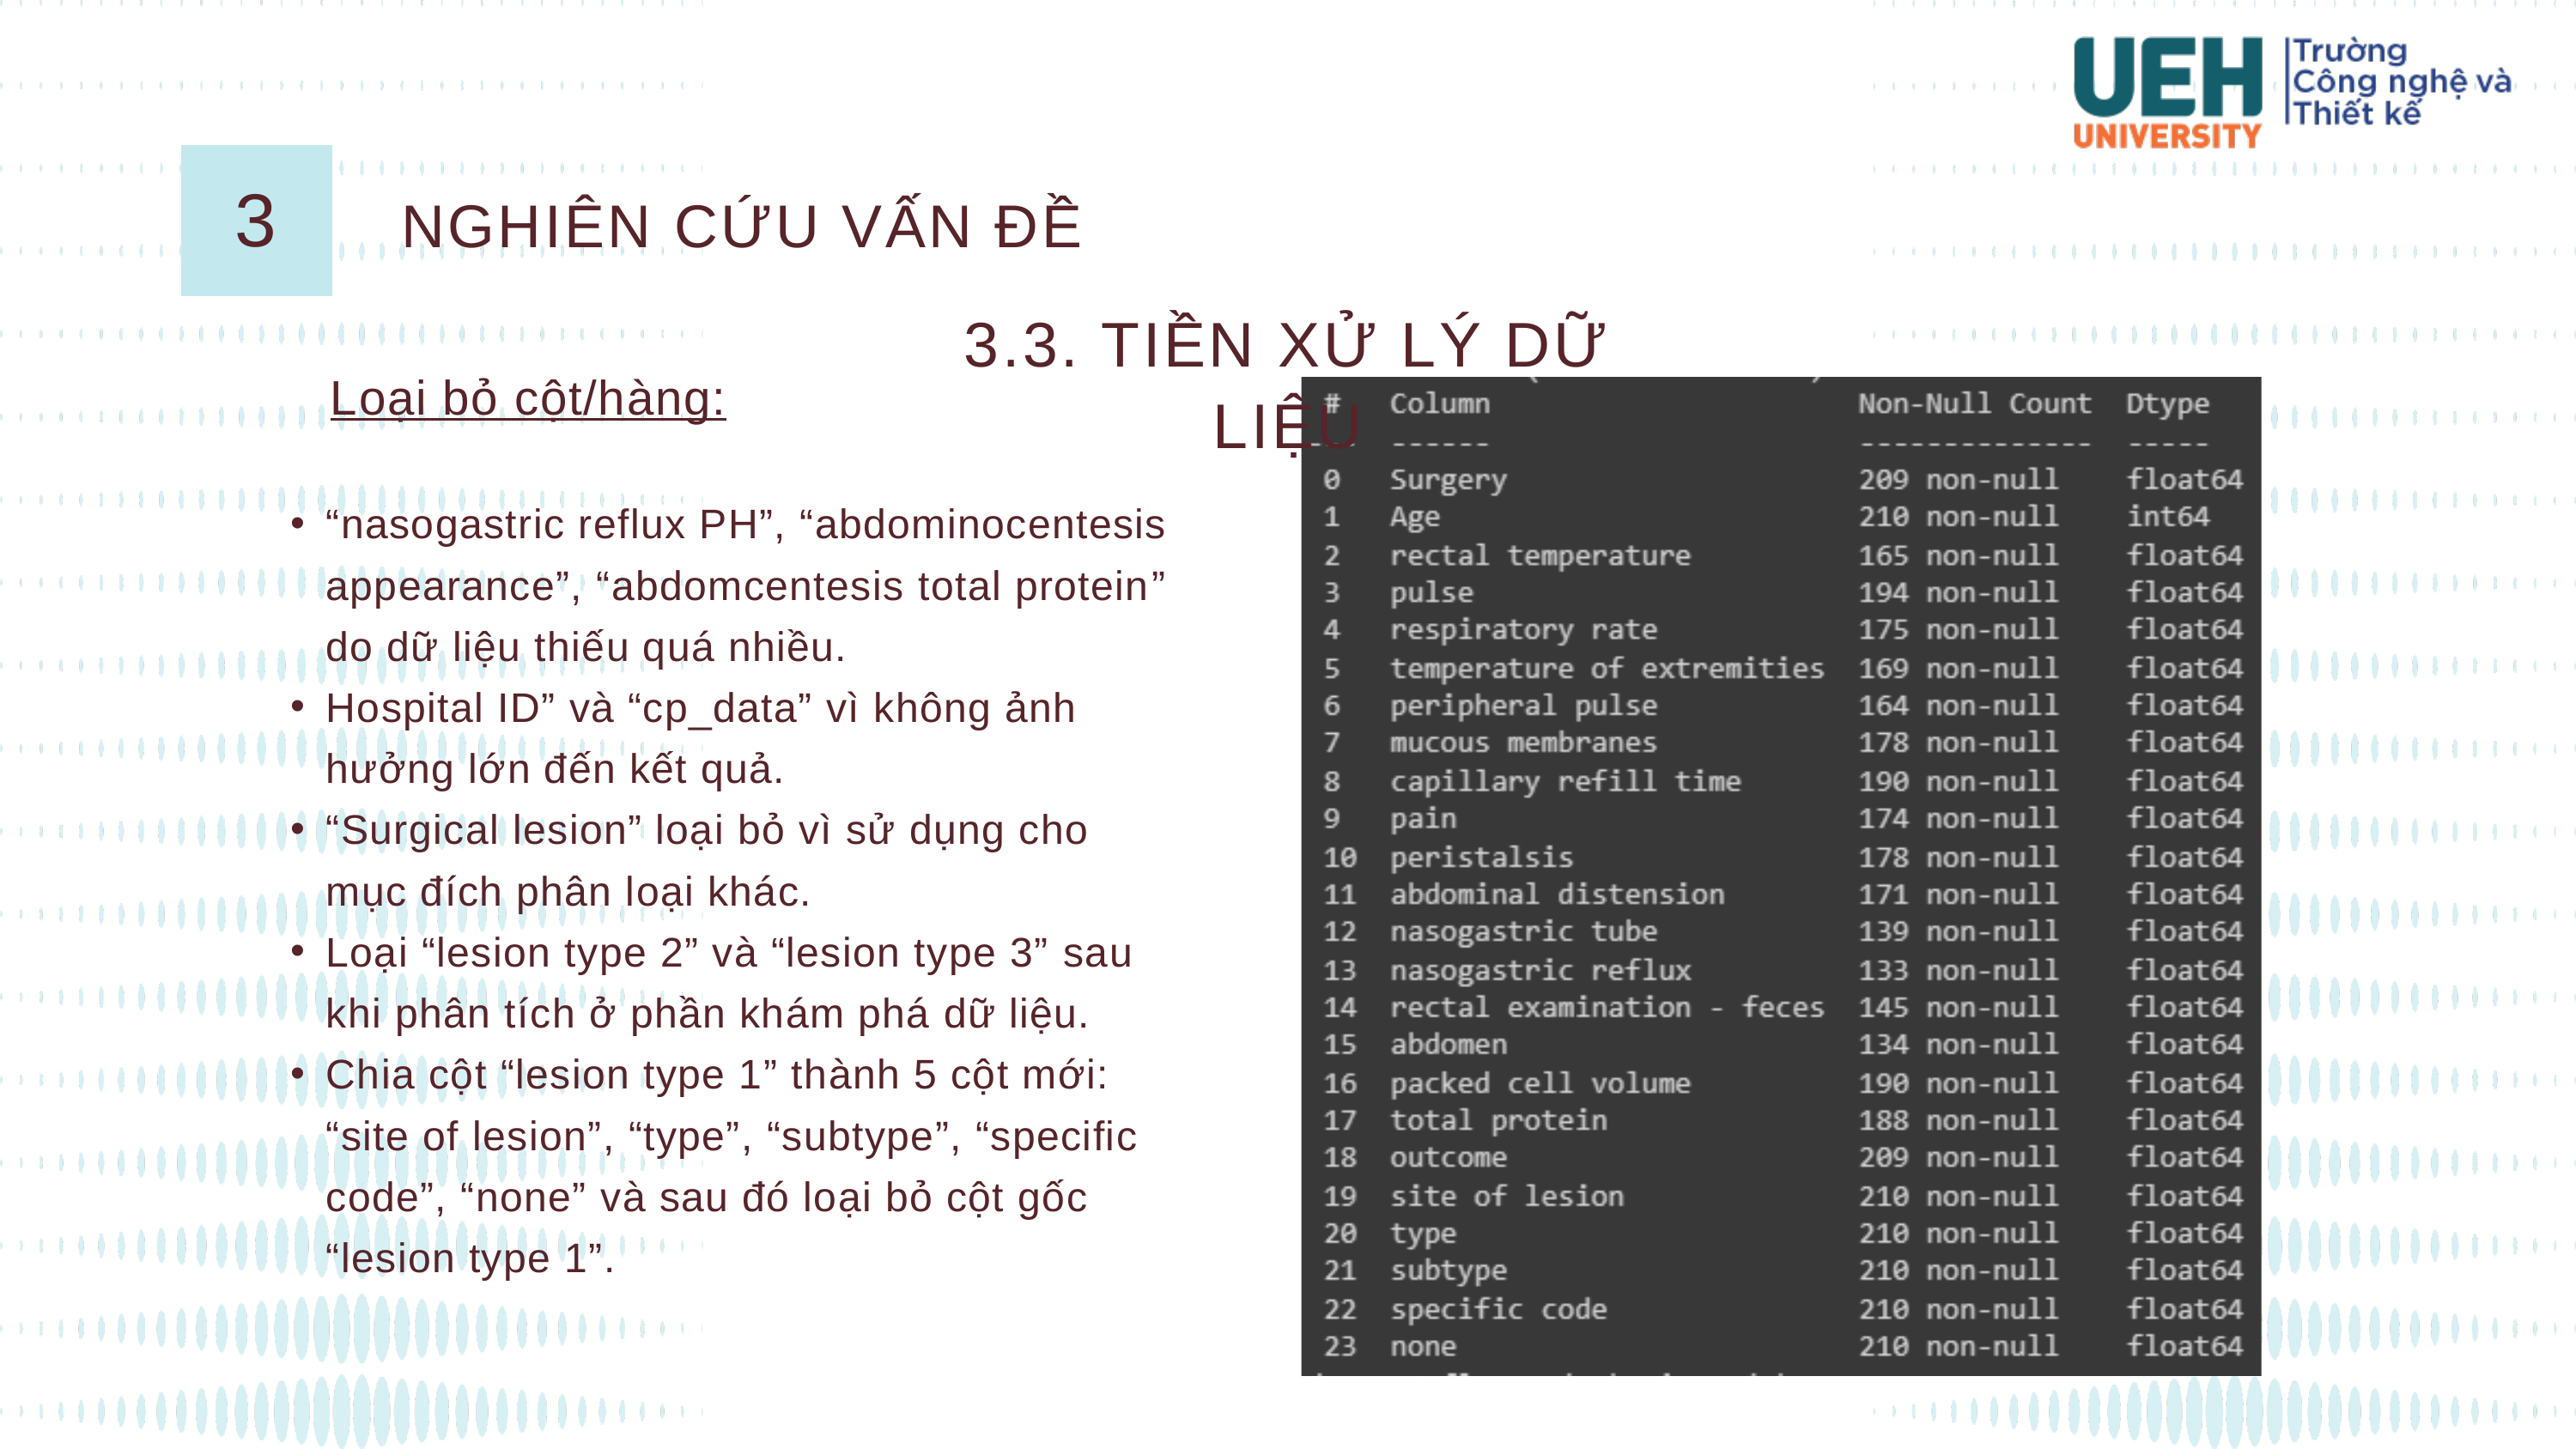

NGHIÊN CỨU VẤN ĐỀ
3
3.3. TIỀN XỬ LÝ DỮ LIỆU
     Loại bỏ cột/hàng:

“nasogastric reflux PH”, “abdominocentesis appearance”, “abdomcentesis total protein” do dữ liệu thiếu quá nhiều.
Hospital ID” và “cp_data” vì không ảnh hưởng lớn đến kết quả.
“Surgical lesion” loại bỏ vì sử dụng cho mục đích phân loại khác.
Loại “lesion type 2” và “lesion type 3” sau khi phân tích ở phần khám phá dữ liệu.
Chia cột “lesion type 1” thành 5 cột mới: “site of lesion”, “type”, “subtype”, “specific code”, “none” và sau đó loại bỏ cột gốc “lesion type 1”.